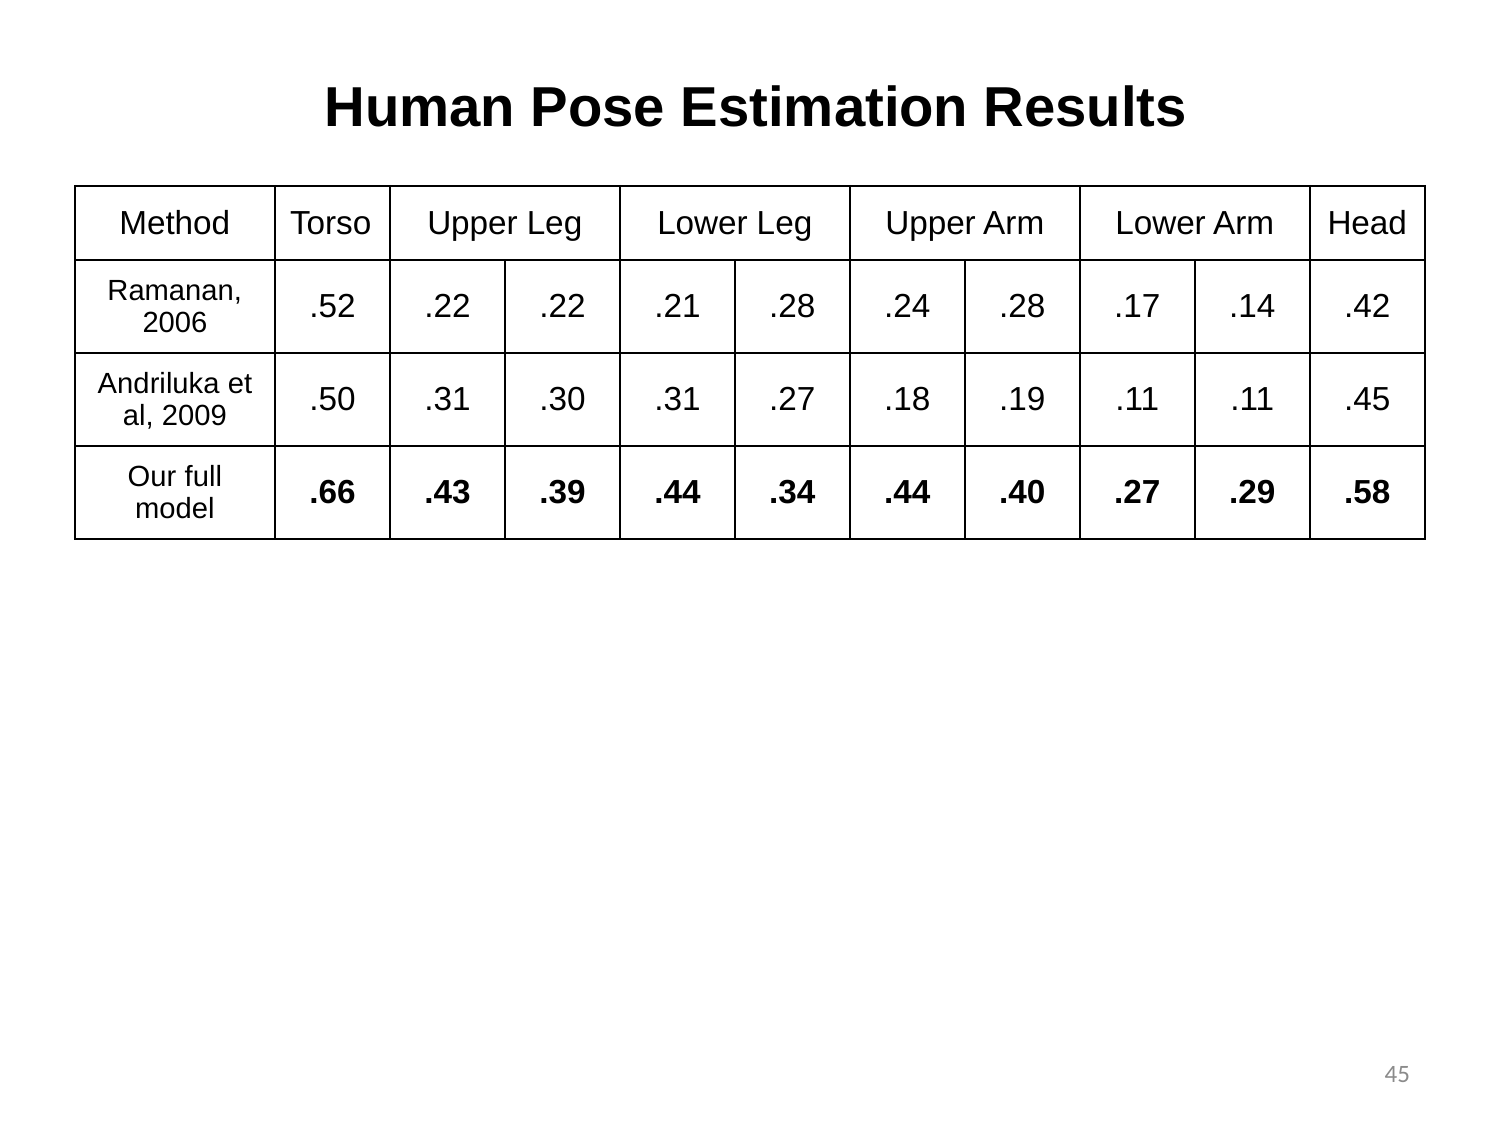

Human Pose Estimation Results
| Method | Torso | Upper Leg |  | Lower Leg |  | Upper Arm |  | Lower Arm |  | Head |
| --- | --- | --- | --- | --- | --- | --- | --- | --- | --- | --- |
| Ramanan, 2006 | .52 | .22 | .22 | .21 | .28 | .24 | .28 | .17 | .14 | .42 |
| Andriluka et al, 2009 | .50 | .31 | .30 | .31 | .27 | .18 | .19 | .11 | .11 | .45 |
| Our full model | .66 | .43 | .39 | .44 | .34 | .44 | .40 | .27 | .29 | .58 |
45